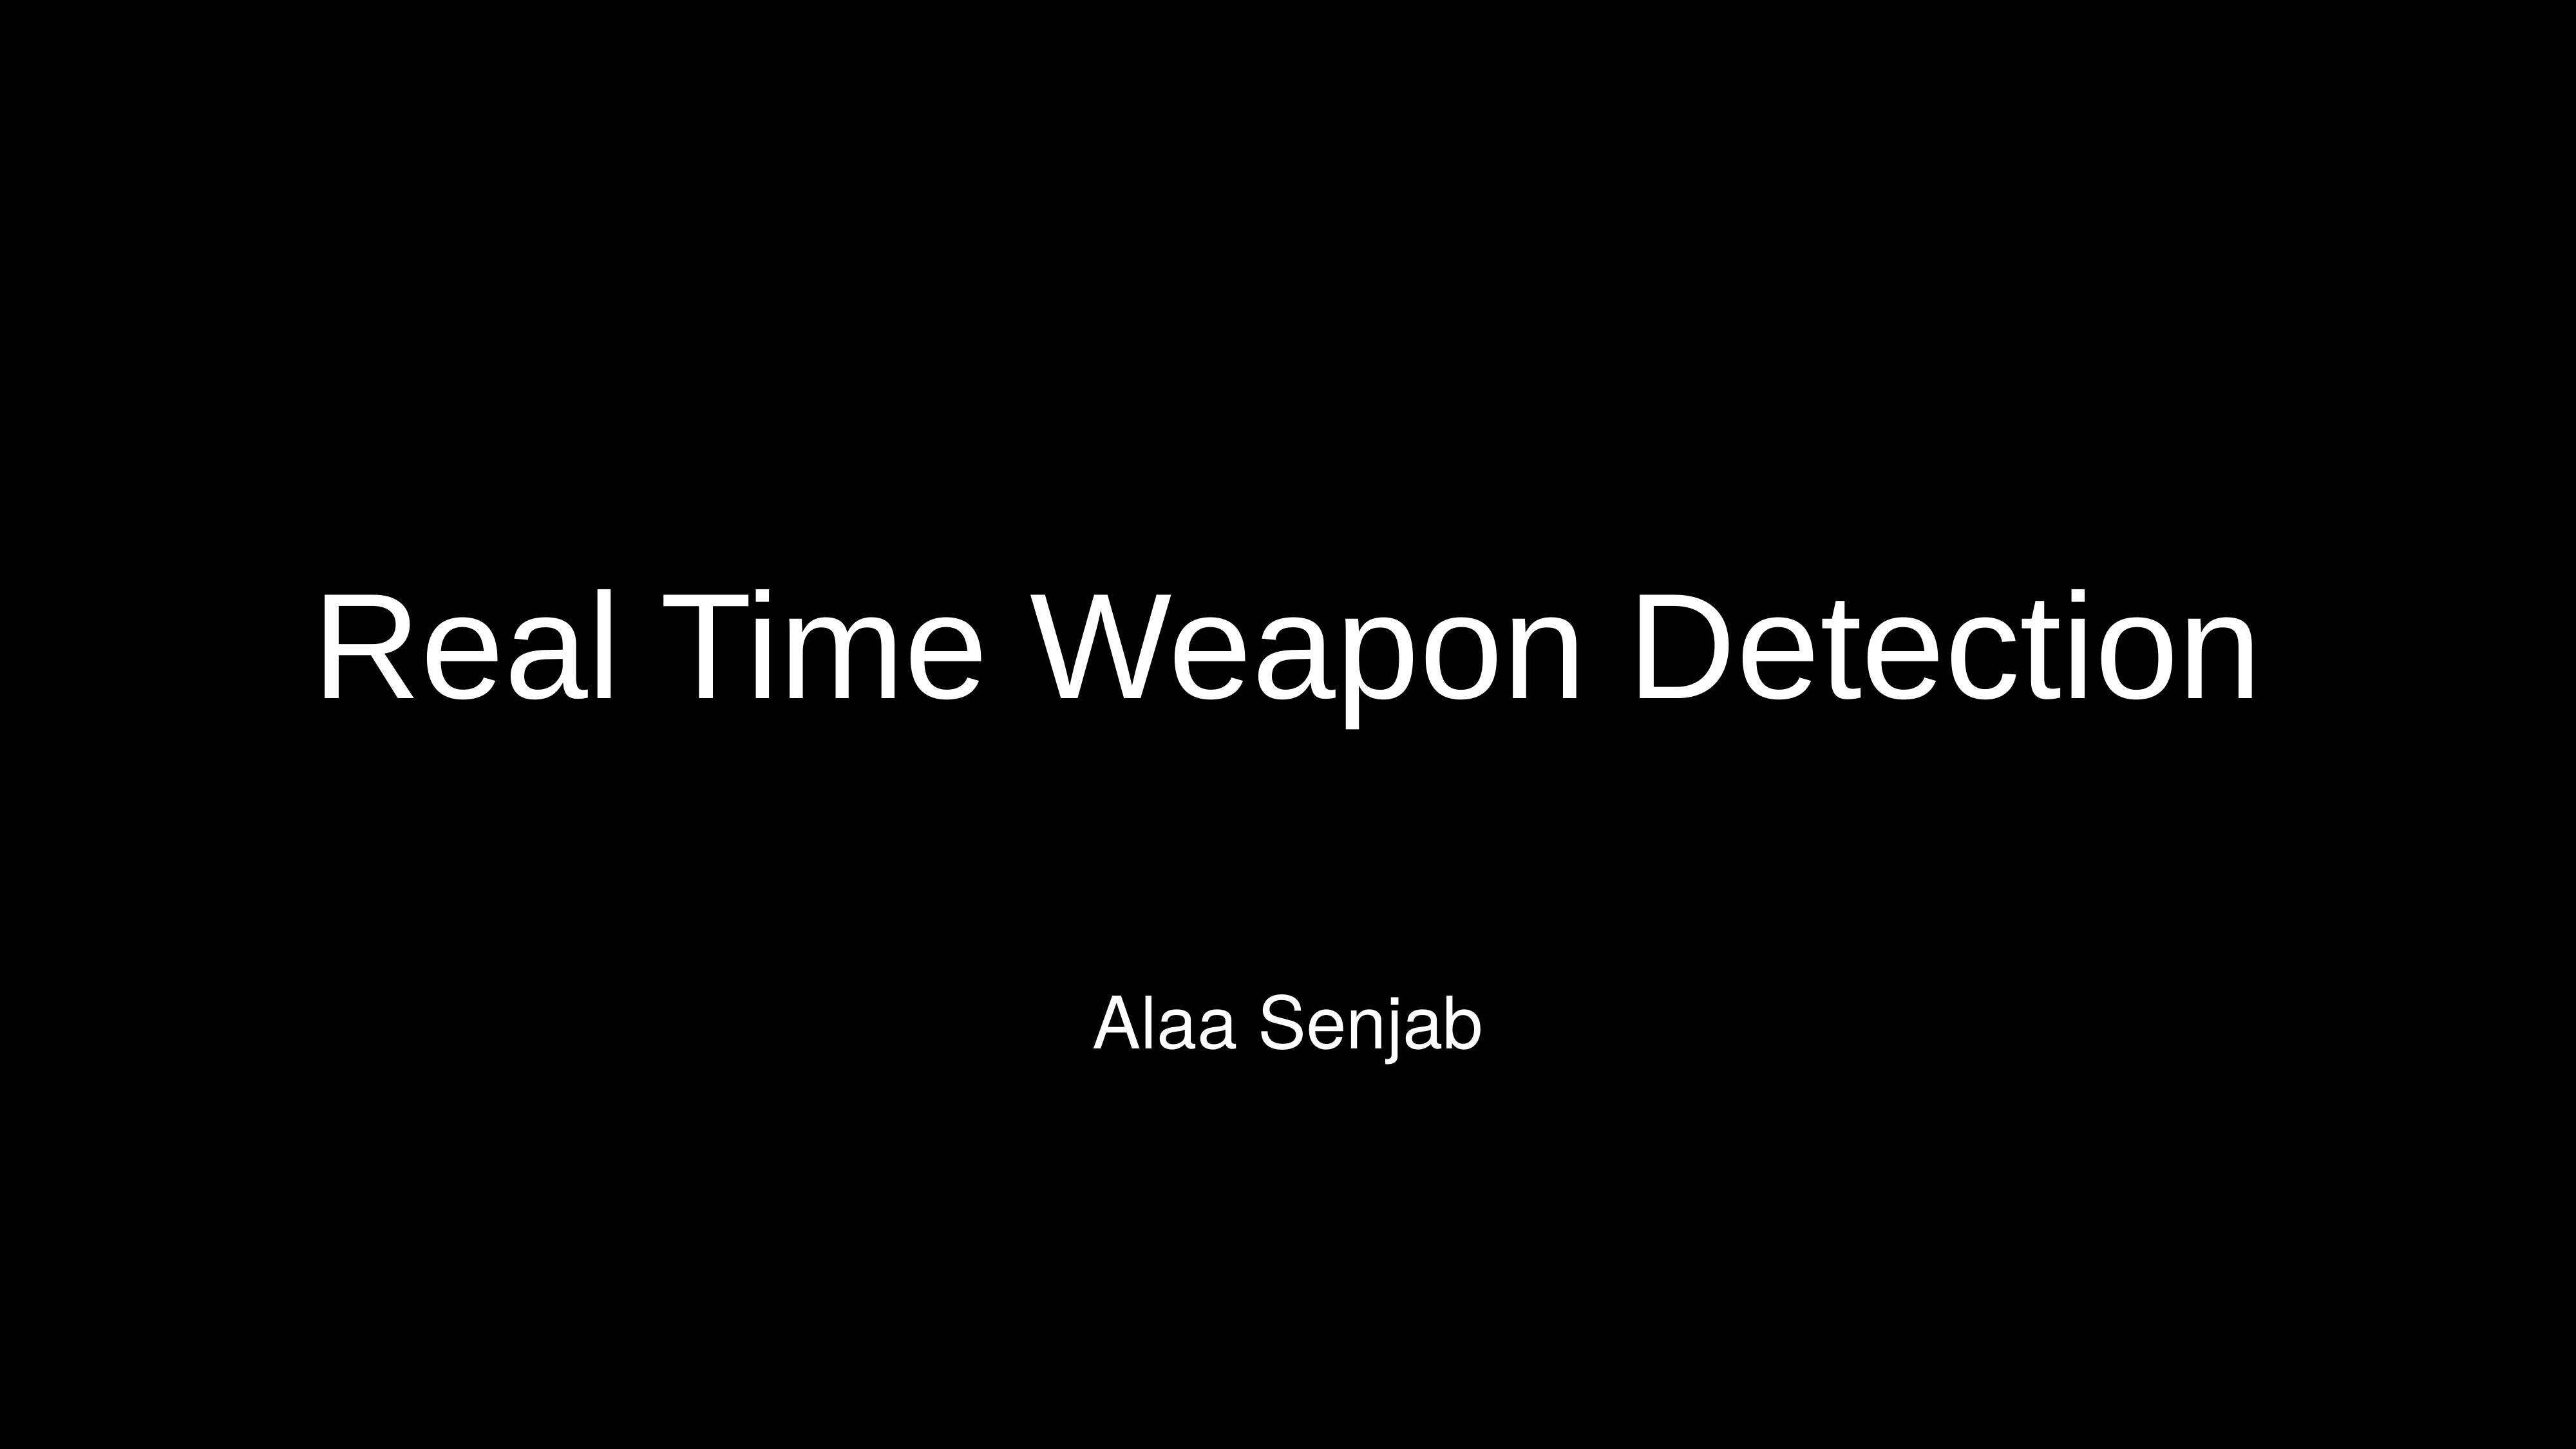

# Real Time Weapon Detection
Alaa Senjab